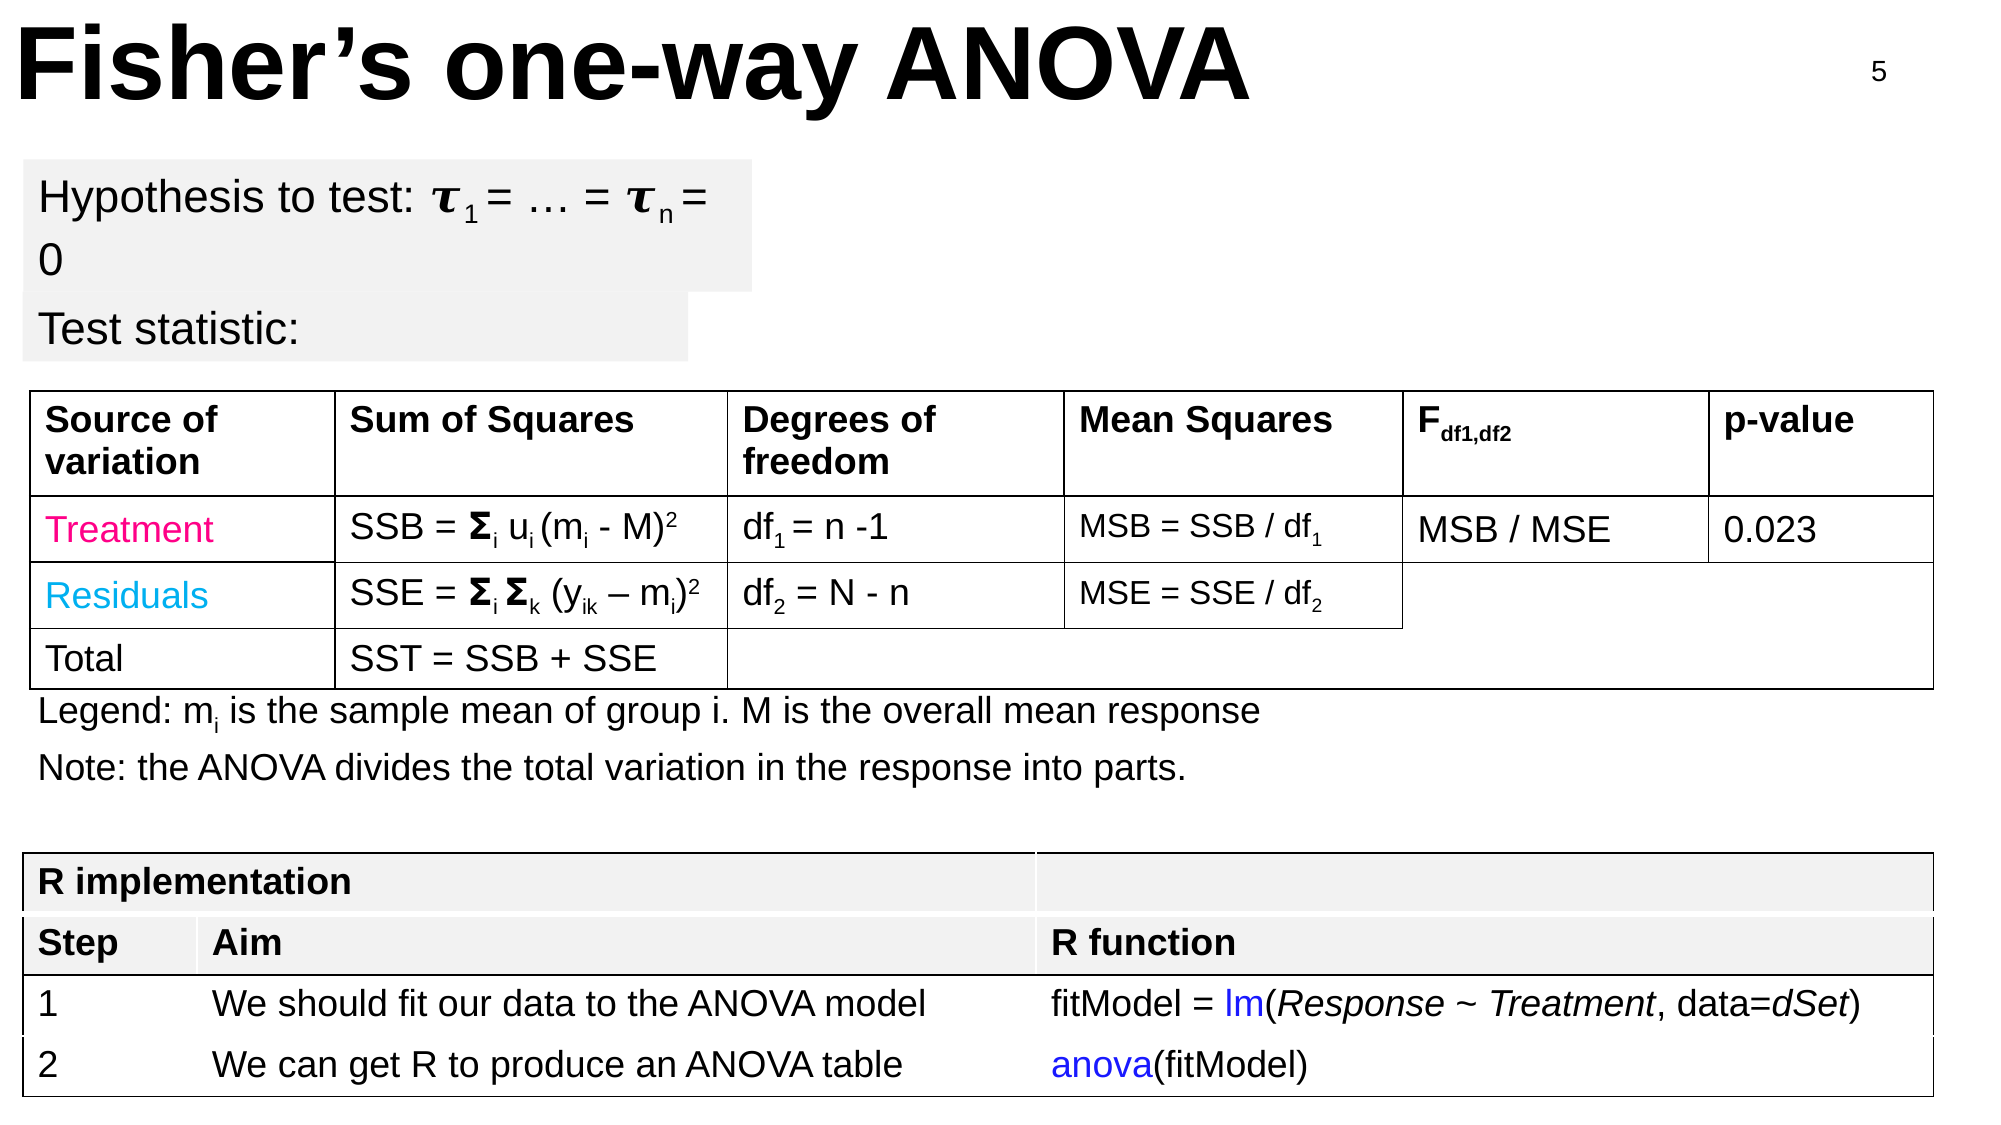

Fisher’s one-way ANOVA
5
Hypothesis to test: 𝝉1 = … = 𝝉n = 0
Test statistic:
| Source of variation | Sum of Squares | Degrees of freedom | Mean Squares | Fdf1,df2 | p-value |
| --- | --- | --- | --- | --- | --- |
| Treatment | SSB = 𝝨i ui (mi - M)2 | df1 = n -1 | MSB = SSB / df1 | MSB / MSE | 0.023 |
| Residuals | SSE = 𝝨i 𝝨k (yik – mi)2 | df2 = N - n | MSE = SSE / df2 |  |  |
| Total | SST = SSB + SSE |  |  |  |  |

Legend: mi is the sample mean of group i. M is the overall mean response

Note: the ANOVA divides the total variation in the response into parts.
| R implementation |  |  |
| --- | --- | --- |
| Step | Aim | R function |
| 1 | We should fit our data to the ANOVA model | fitModel = lm(Response ~ Treatment, data=dSet) |
| 2 | We can get R to produce an ANOVA table | anova(fitModel) |